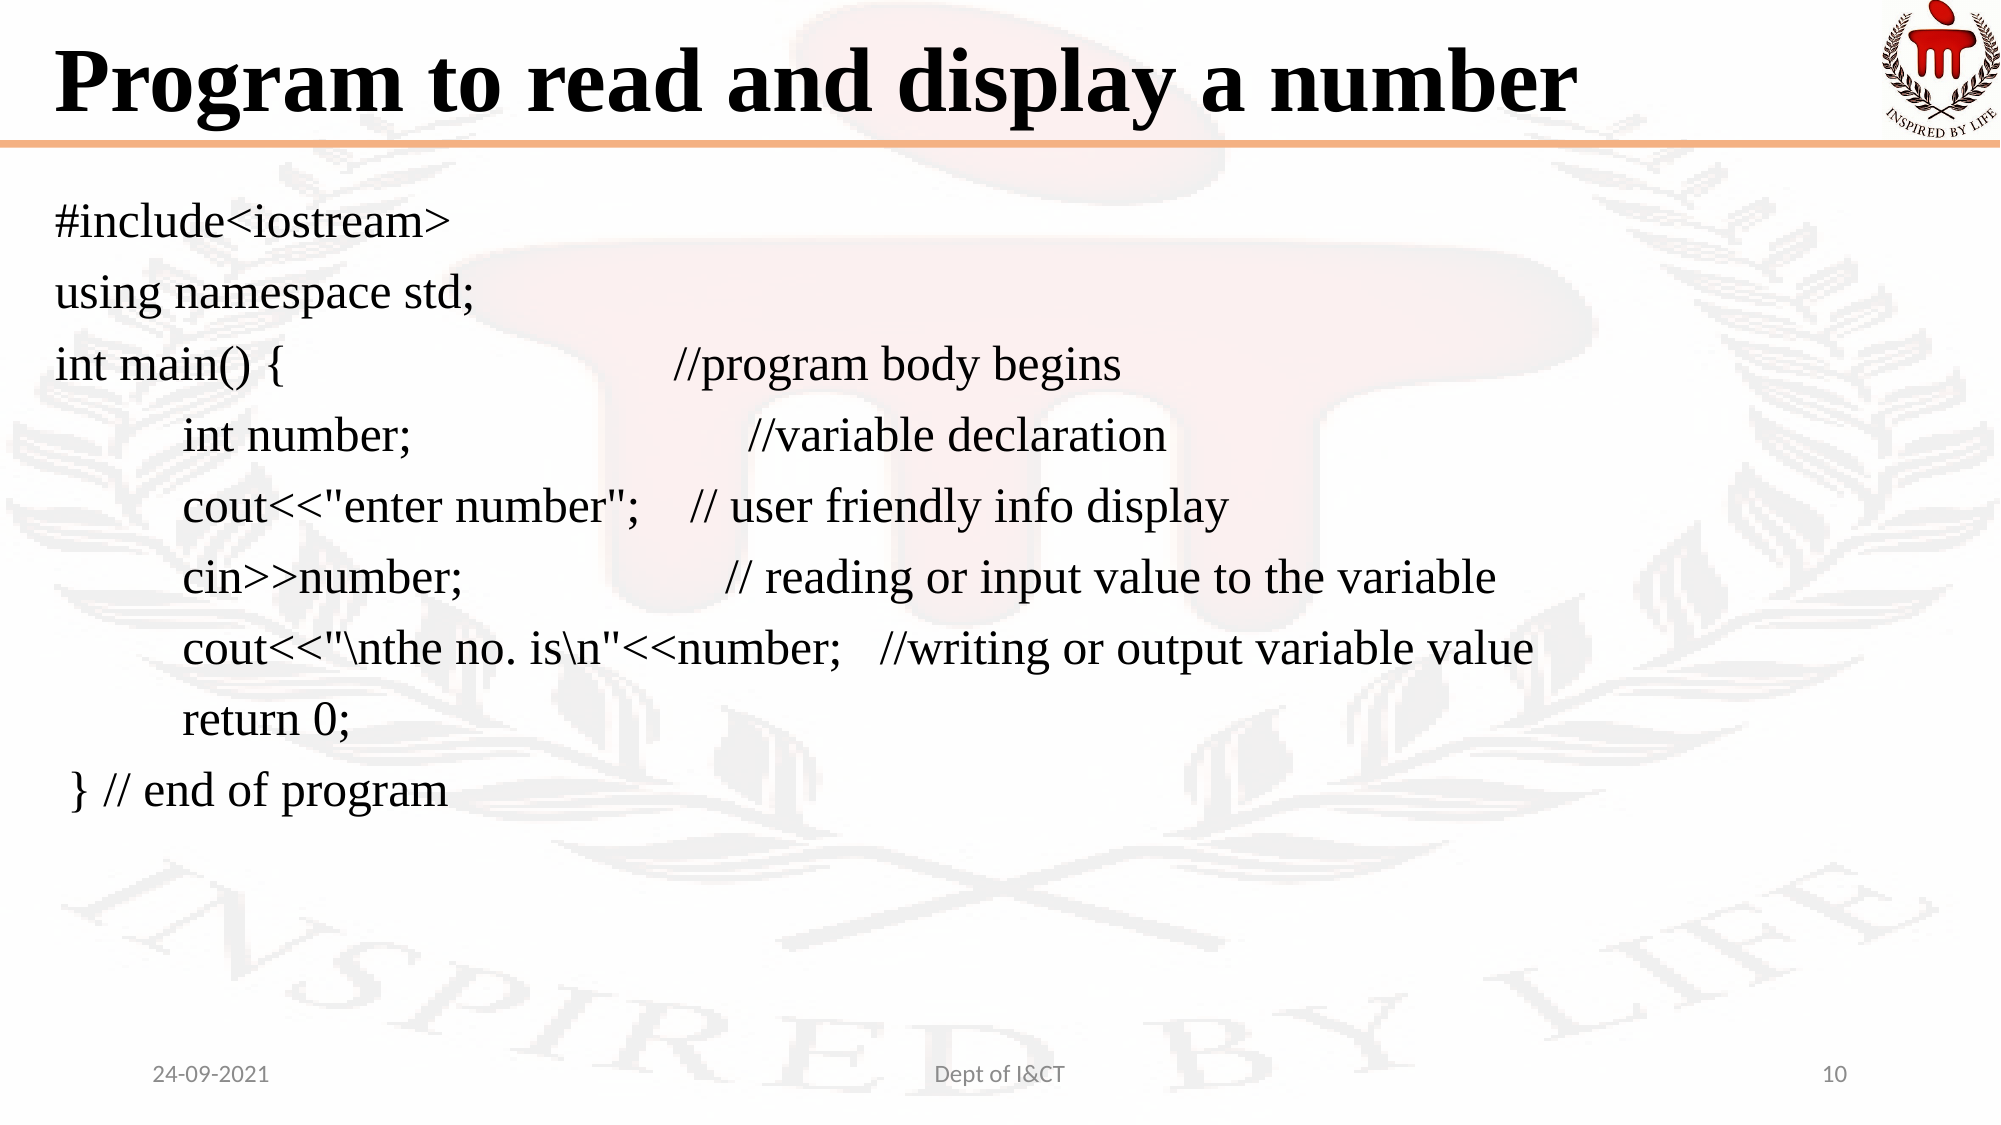

# Program to read and display a number
#include<iostream>
using namespace std;
int main() {                               //program body begins
	int number;                           //variable declaration
	cout<<"enter number";    // user friendly info display
	cin>>number;                     // reading or input value to the variable
	cout<<"\nthe no. is\n"<<number;   //writing or output variable value
	return 0;
 } // end of program

24-09-2021
Dept of I&CT
10